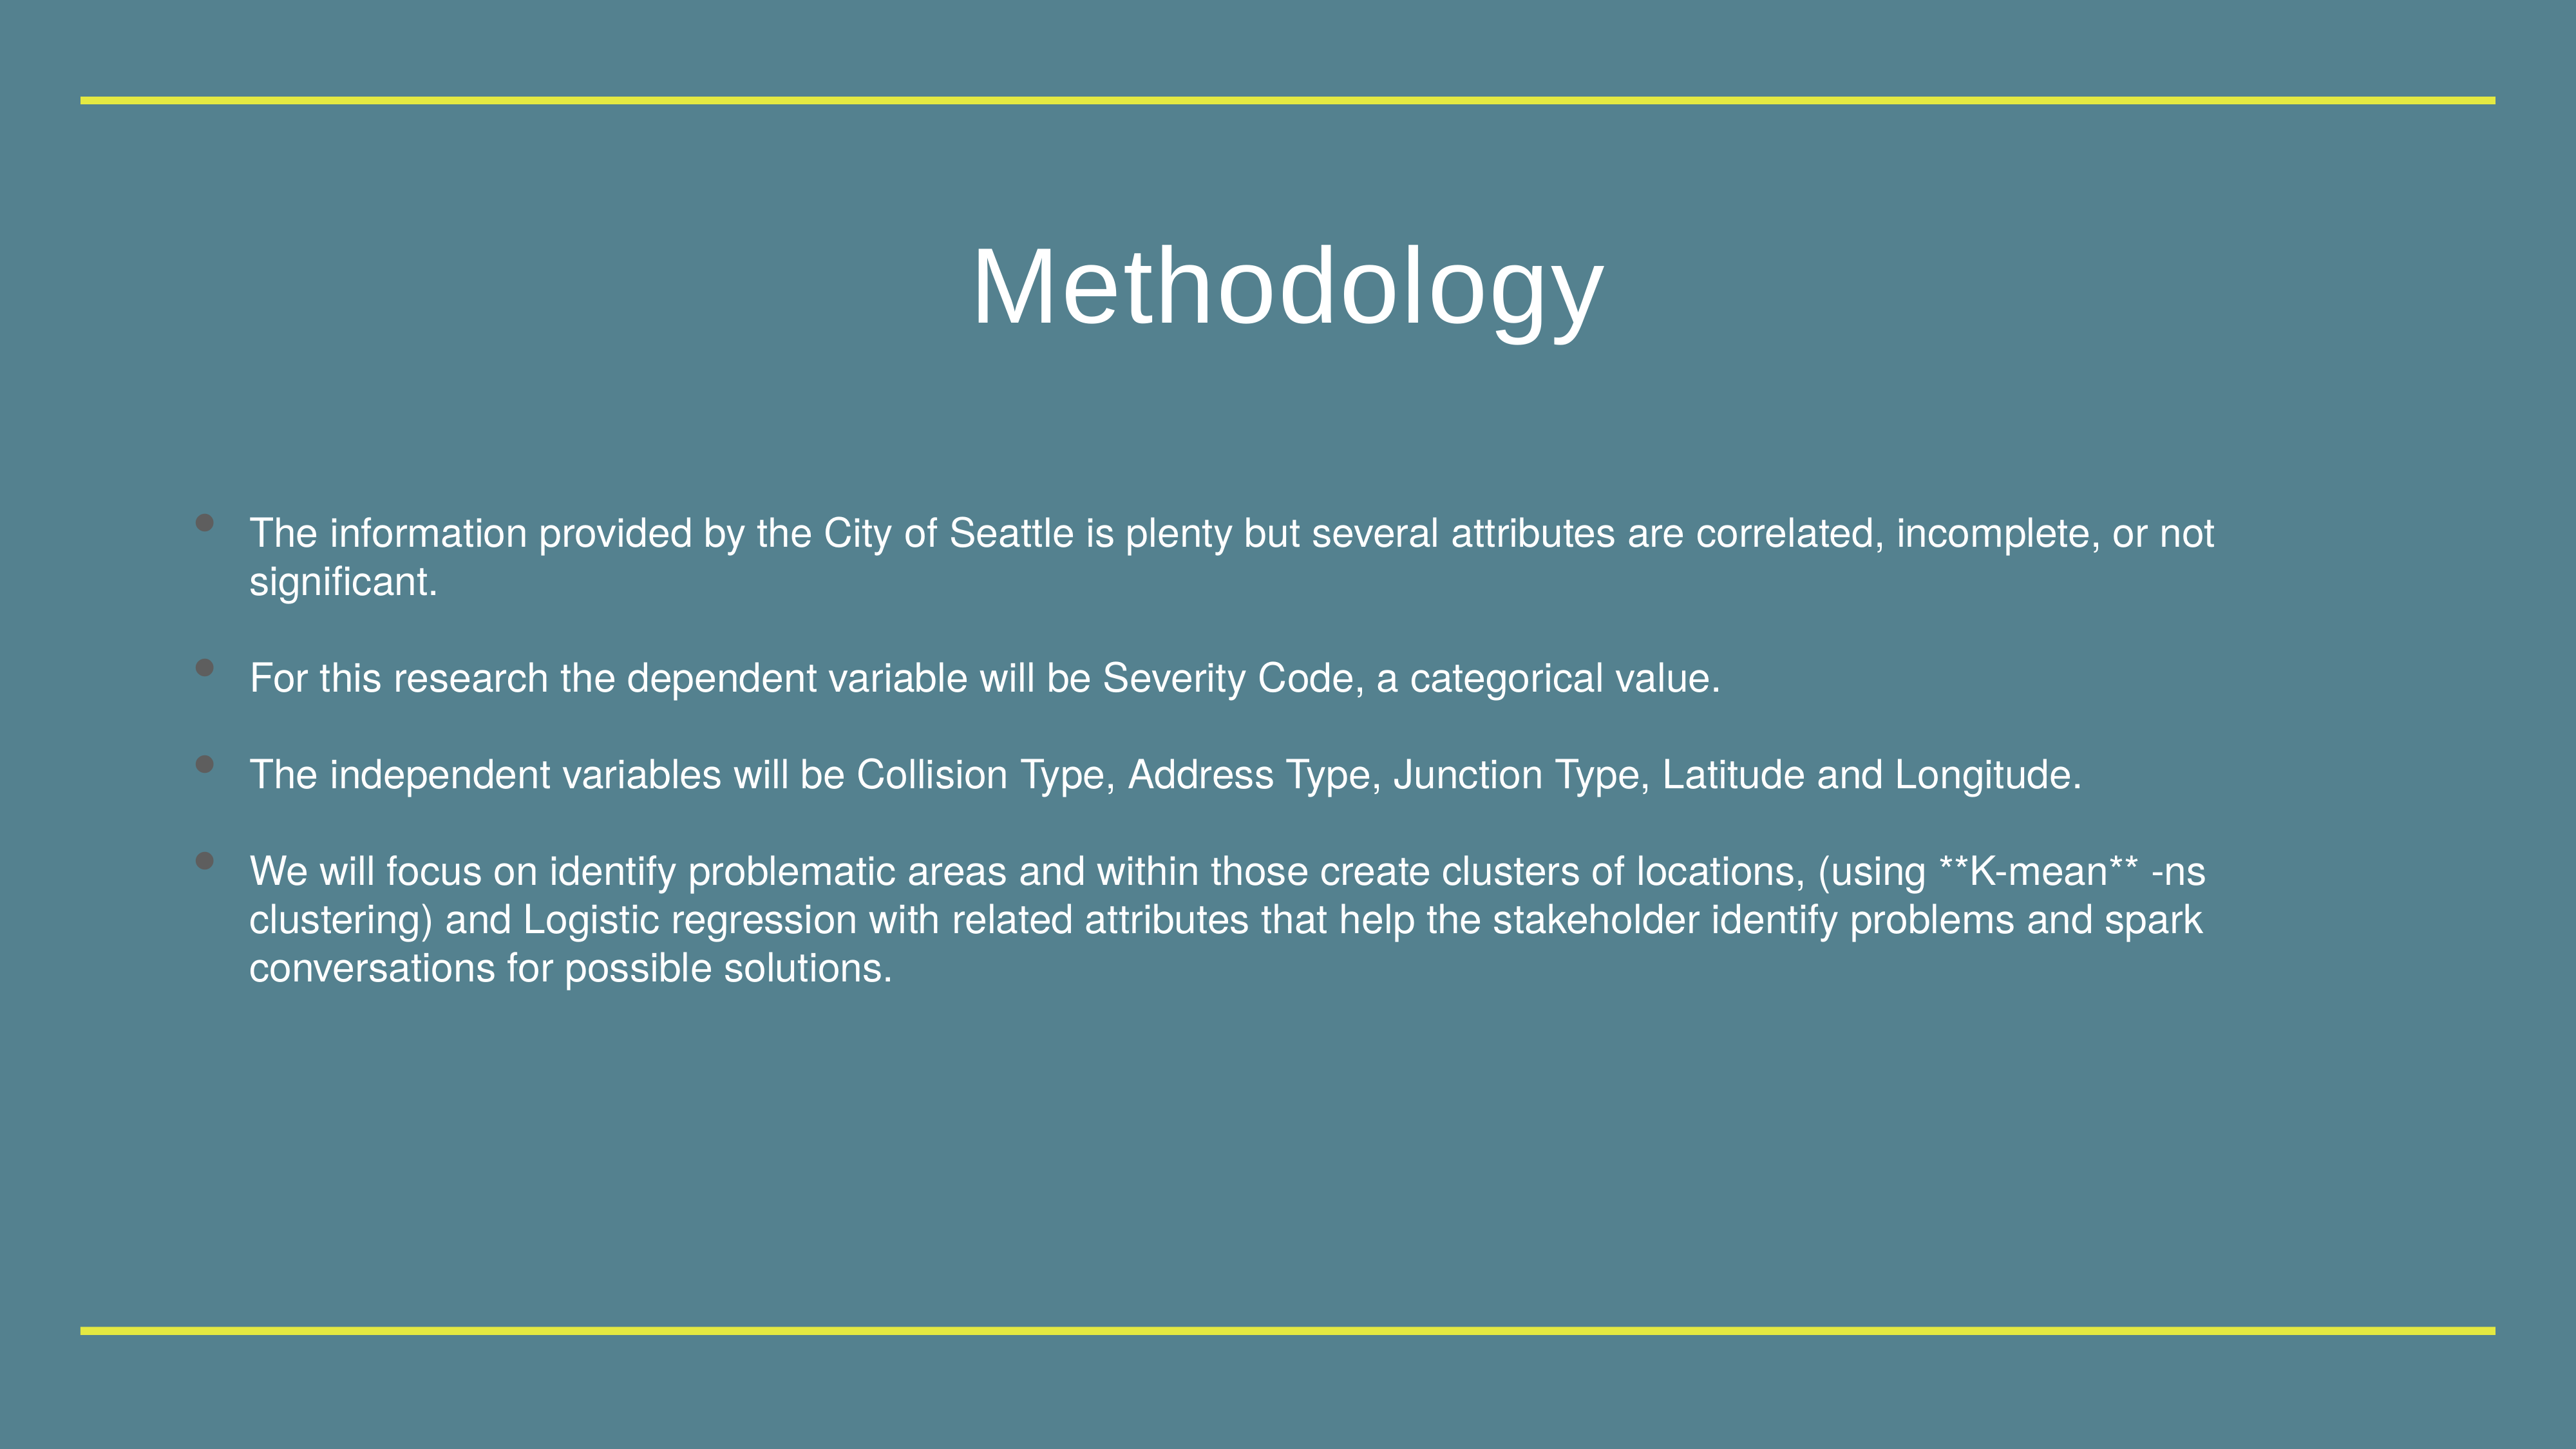

Methodology
The information provided by the City of Seattle is plenty but several attributes are correlated, incomplete, or not significant.

For this research the dependent variable will be Severity Code, a categorical value.

The independent variables will be Collision Type, Address Type, Junction Type, Latitude and Longitude.

We will focus on identify problematic areas and within those create clusters of locations, (using **K-mean** -ns clustering) and Logistic regression with related attributes that help the stakeholder identify problems and spark conversations for possible solutions.